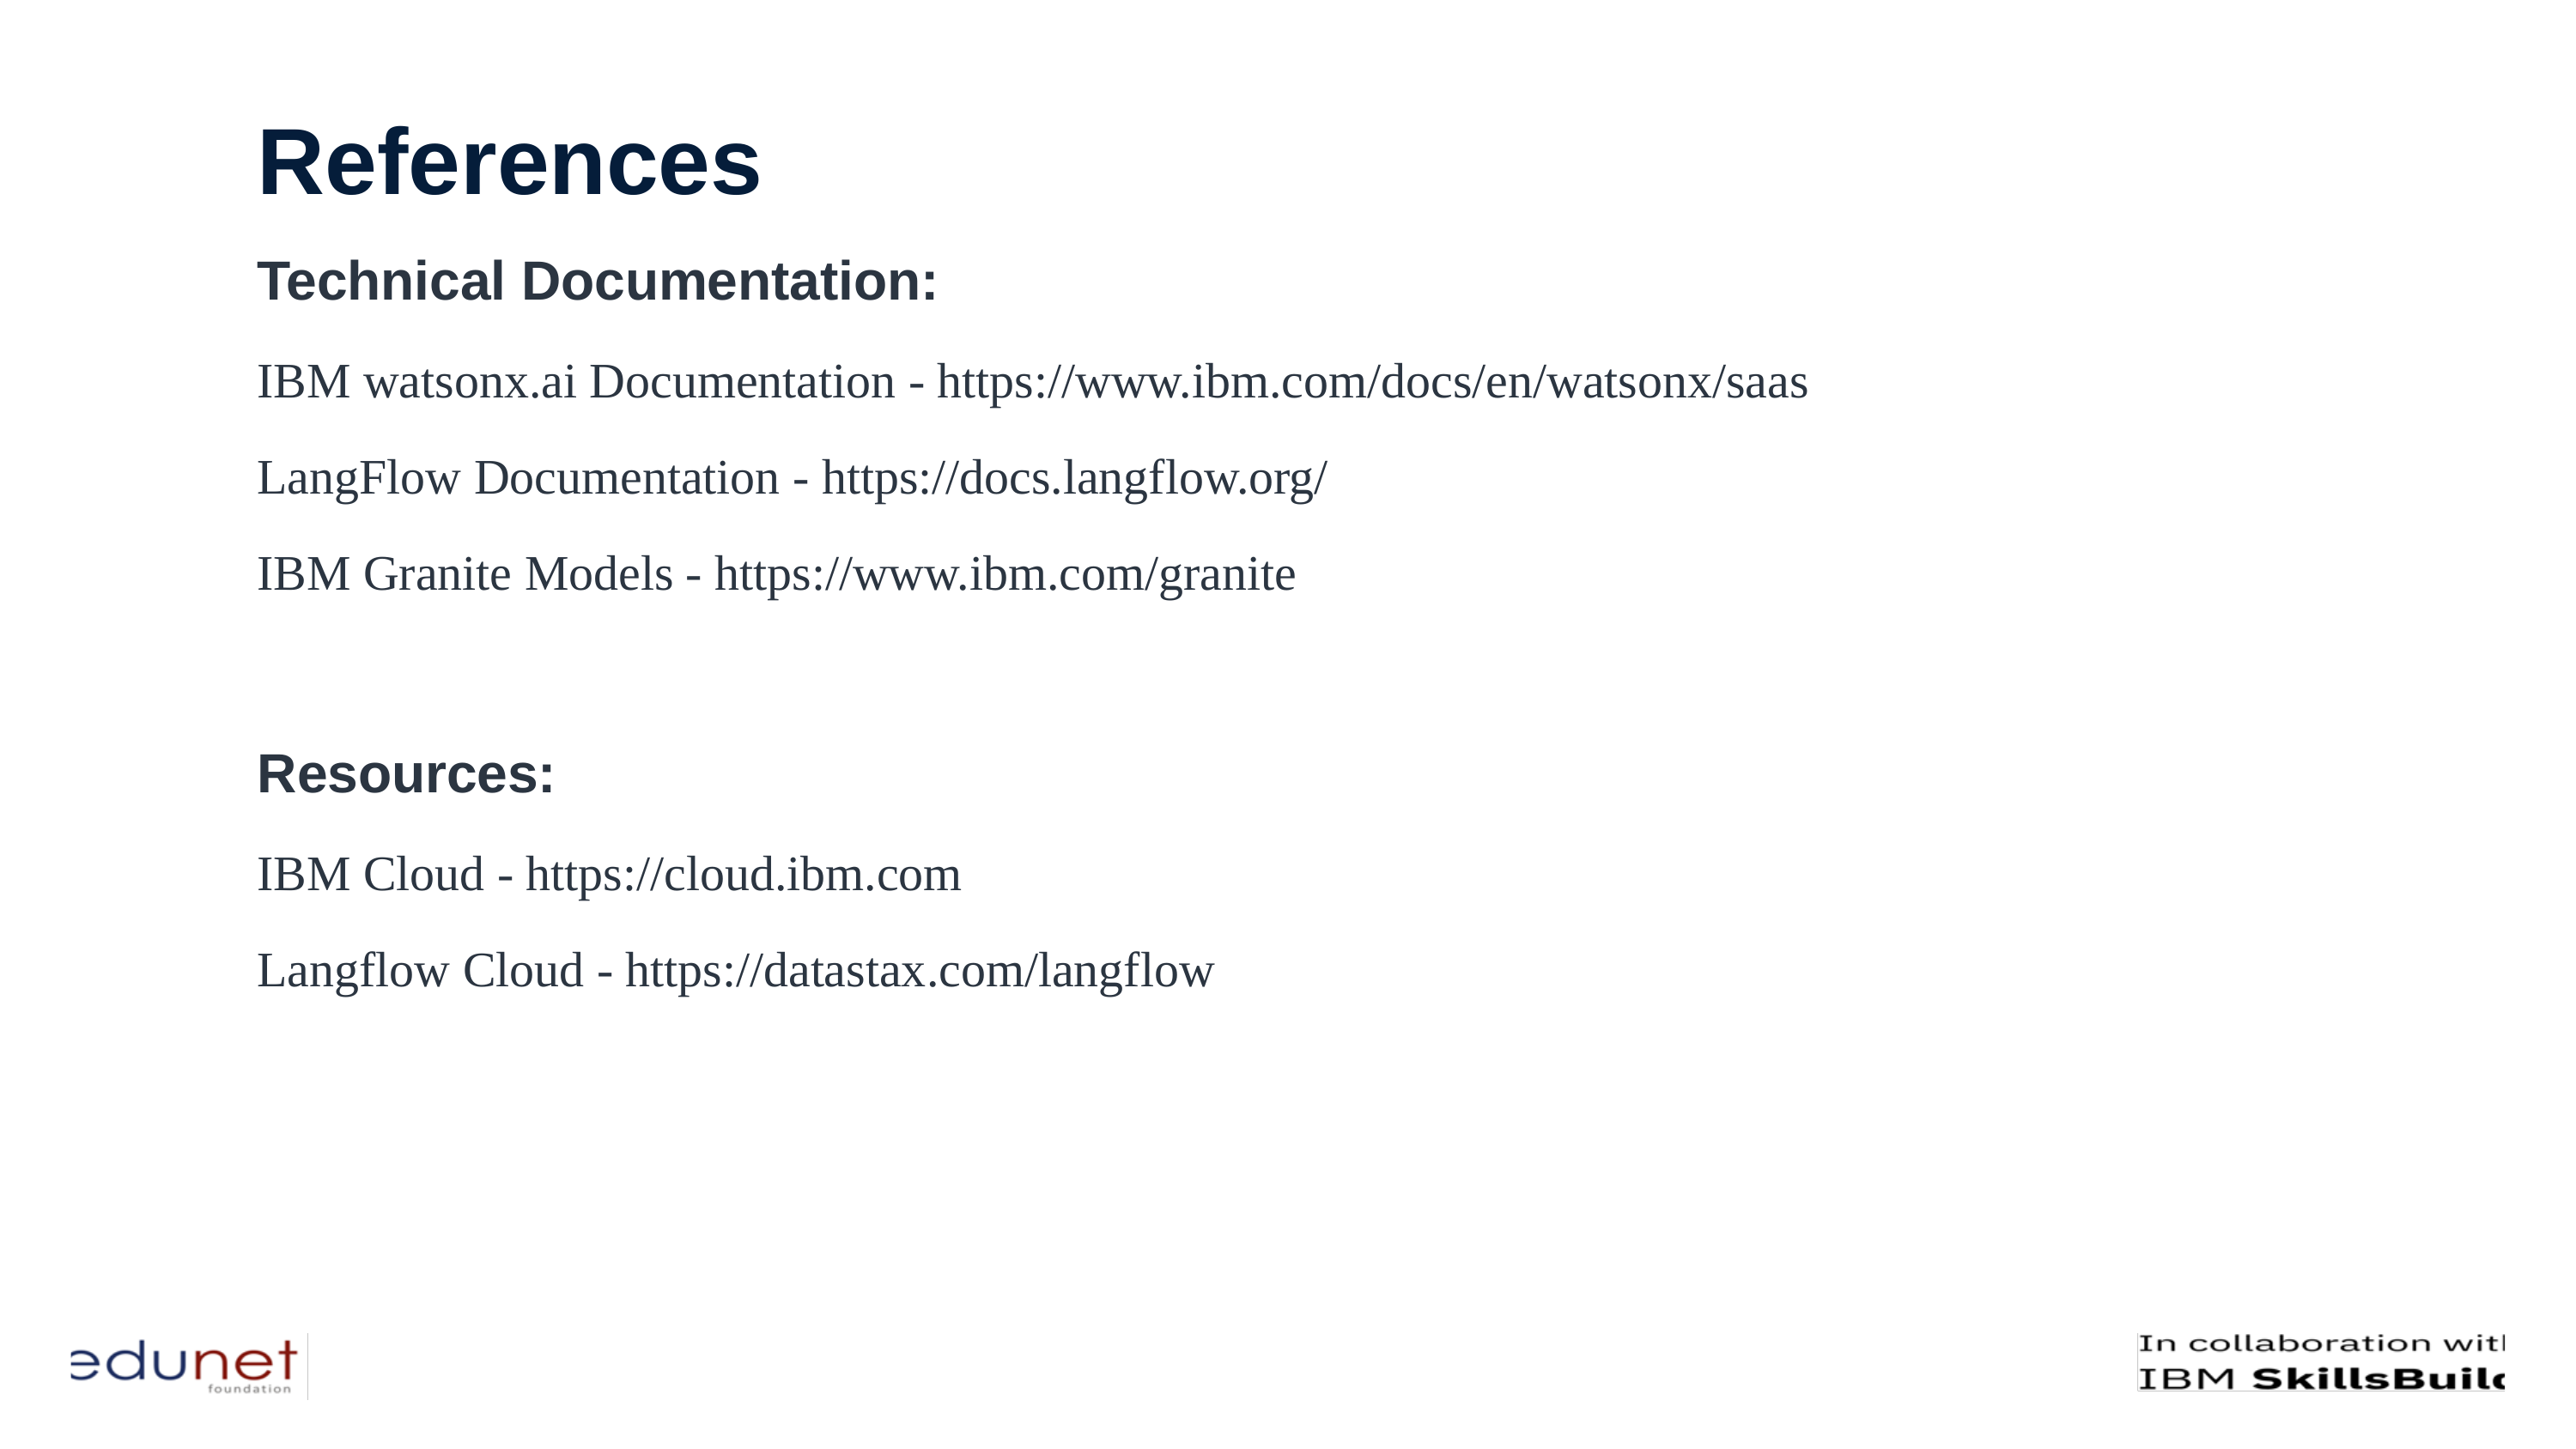

References
Technical Documentation:
IBM watsonx.ai Documentation - https://www.ibm.com/docs/en/watsonx/saas
LangFlow Documentation - https://docs.langflow.org/
IBM Granite Models - https://www.ibm.com/granite

Resources:
IBM Cloud - https://cloud.ibm.com
Langflow Cloud - https://datastax.com/langflow